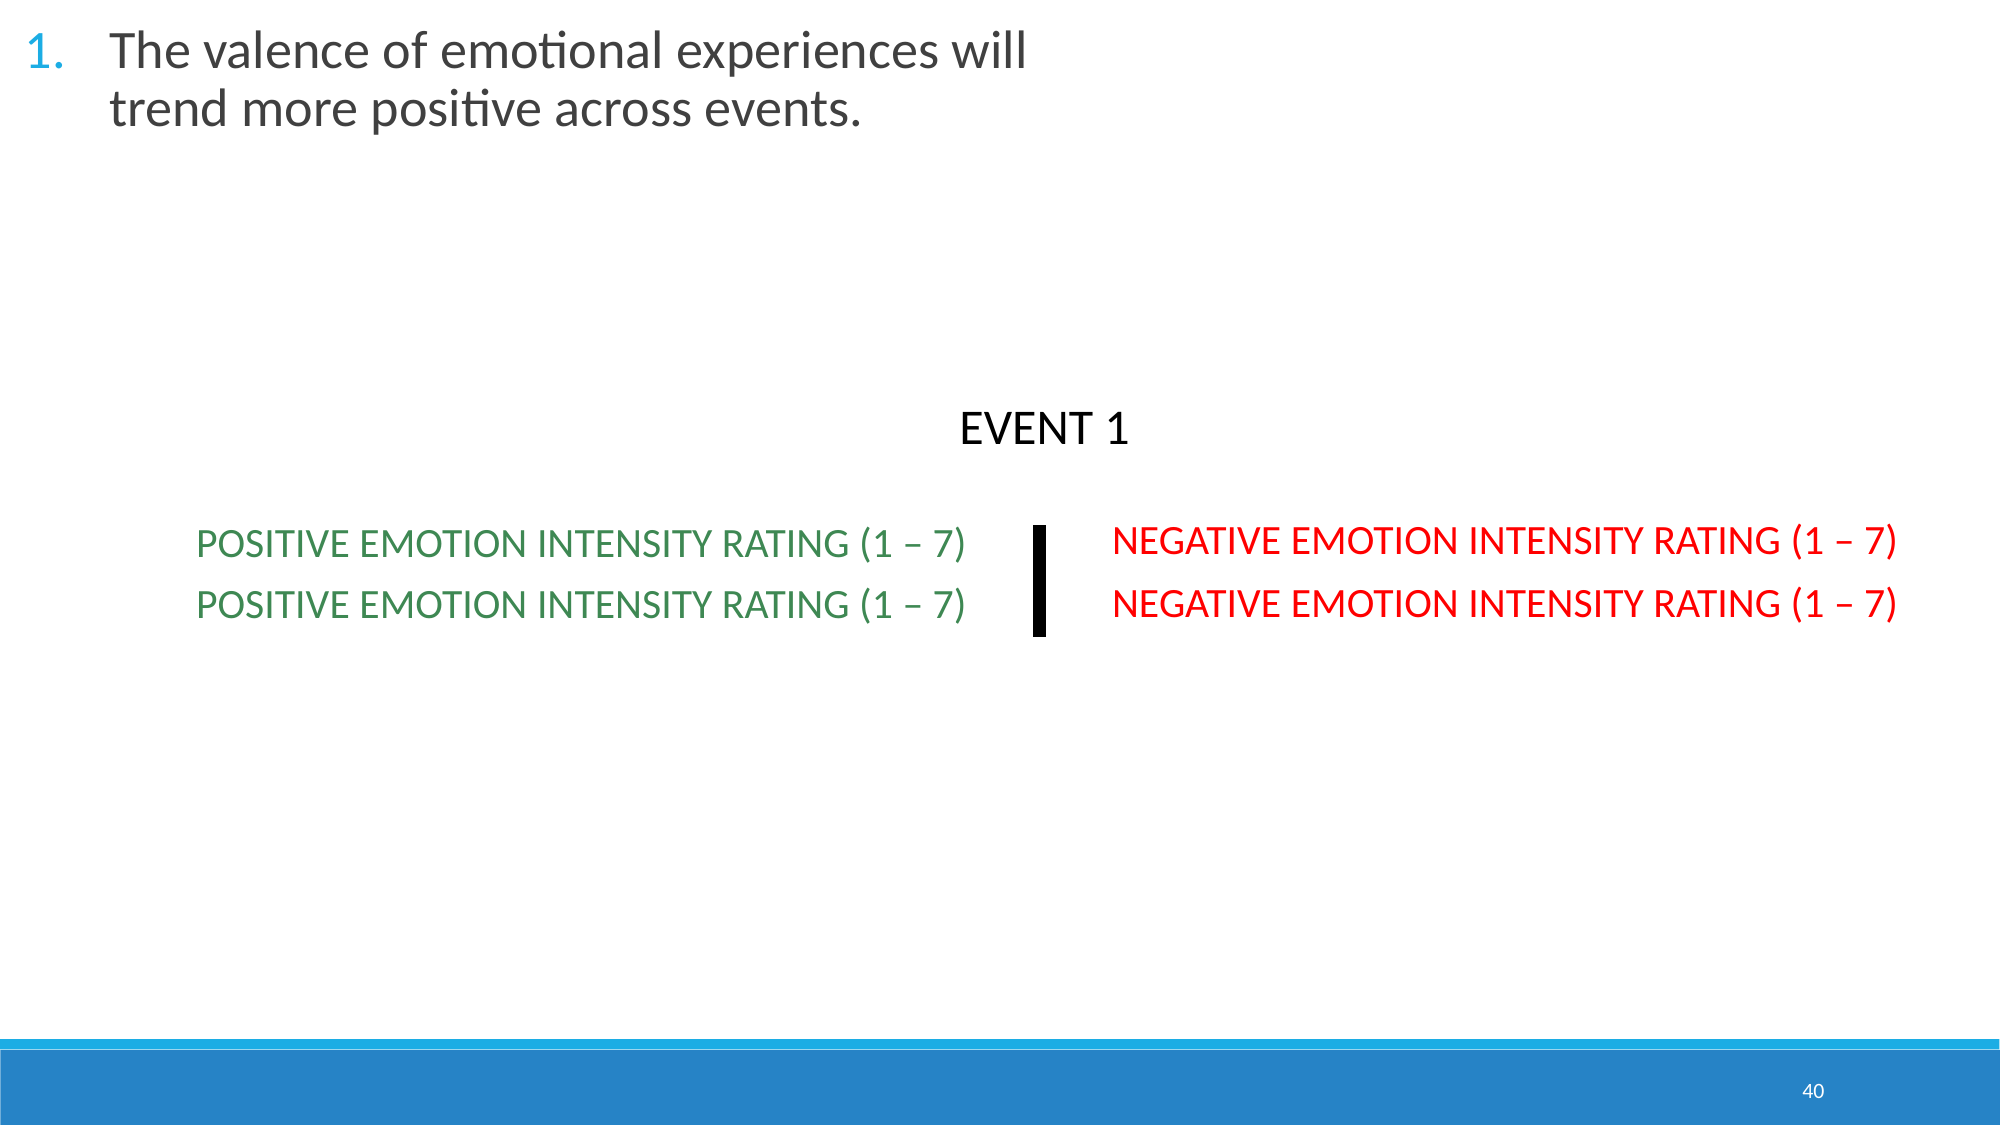

The valence of emotional experiences will trend more positive across events.

EVENT 1
NEGATIVE EMOTION INTENSITY RATING (1 – 7)
POSITIVE EMOTION INTENSITY RATING (1 – 7)
NEGATIVE EMOTION INTENSITY RATING (1 – 7)
POSITIVE EMOTION INTENSITY RATING (1 – 7)
40